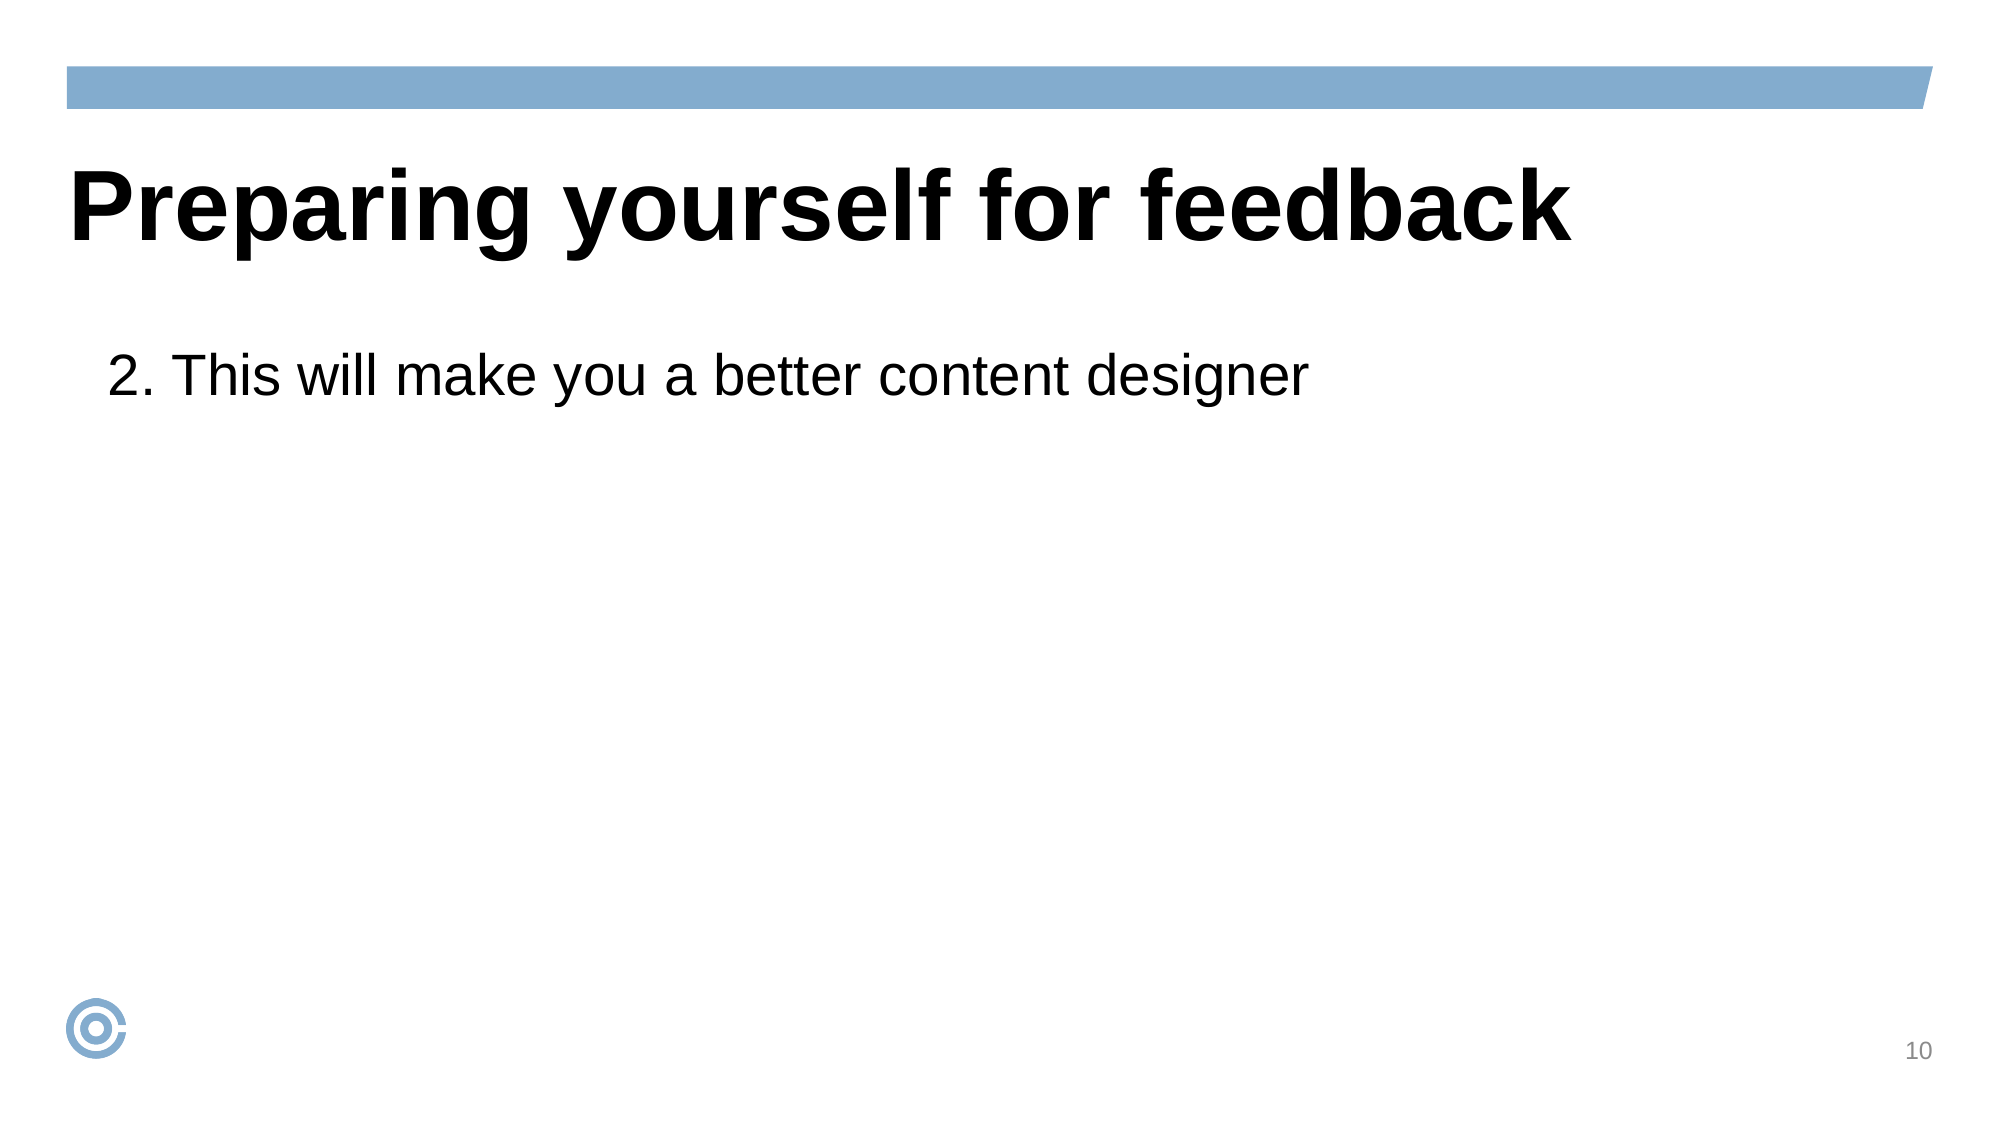

# Preparing yourself for feedback
2. This will make you a better content designer
10